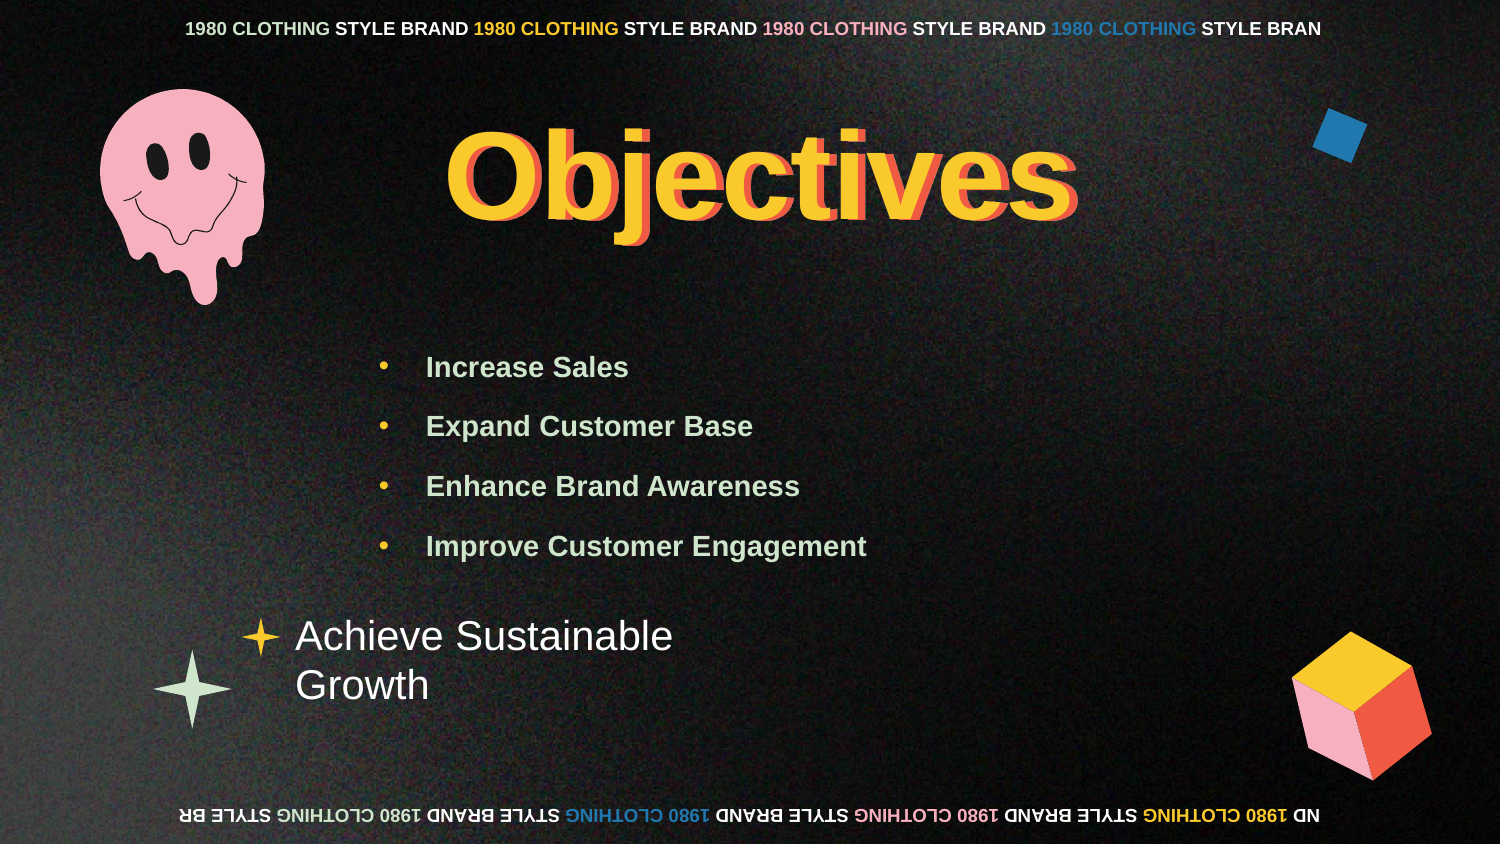

1980 CLOTHING STYLE BRAND 1980 CLOTHING STYLE BRAND 1980 CLOTHING STYLE BRAND 1980 CLOTHING STYLE BRAN

# Objectives

Increase Sales
Expand Customer Base
Enhance Brand Awareness
Improve Customer Engagement

Achieve Sustainable Growth

ND 1980 CLOTHING STYLE BRAND 1980 CLOTHING STYLE BRAND 1980 CLOTHING STYLE BRAND 1980 CLOTHING STYLE BR